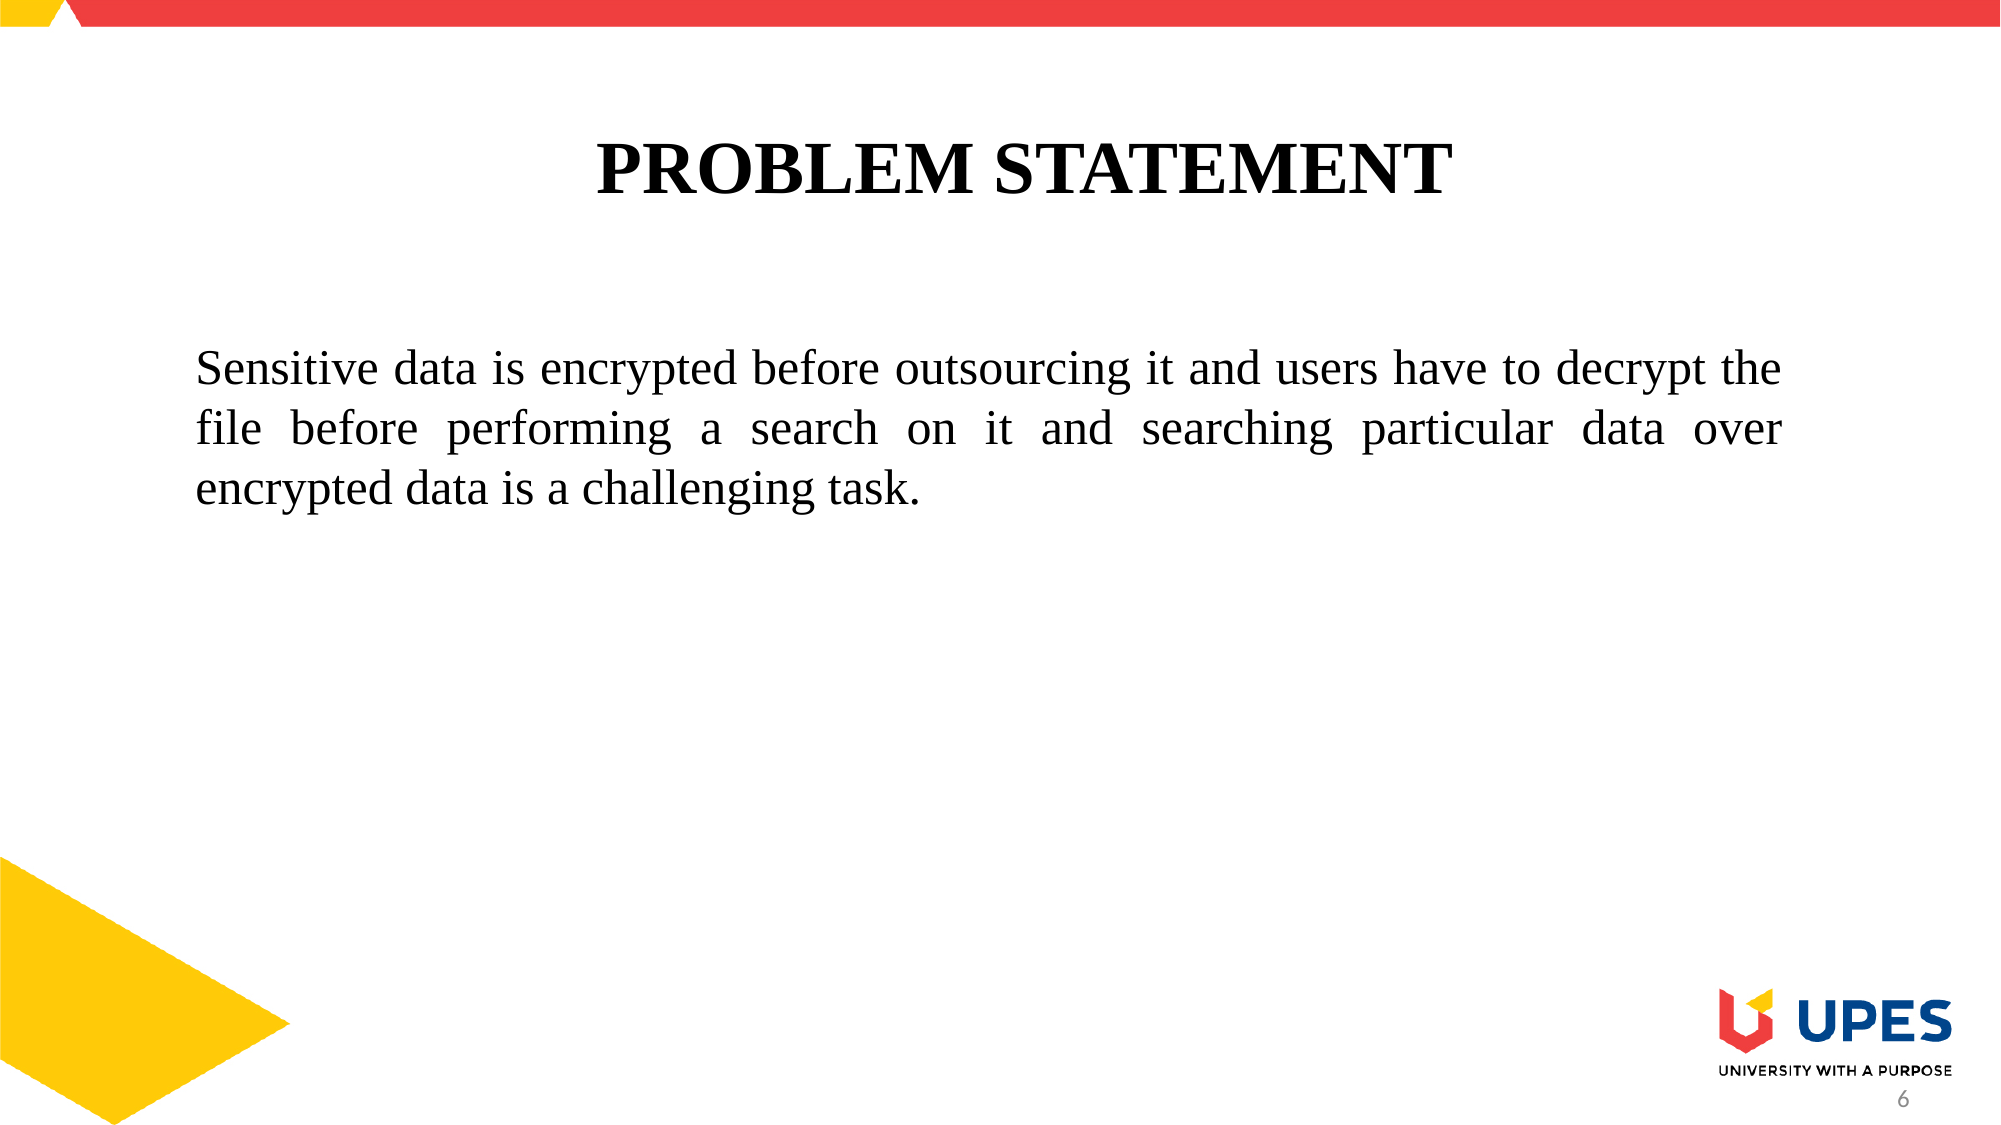

# PROBLEM STATEMENT

Sensitive data is encrypted before outsourcing it and users have to decrypt the file before performing a search on it and searching particular data over encrypted data is a challenging task.